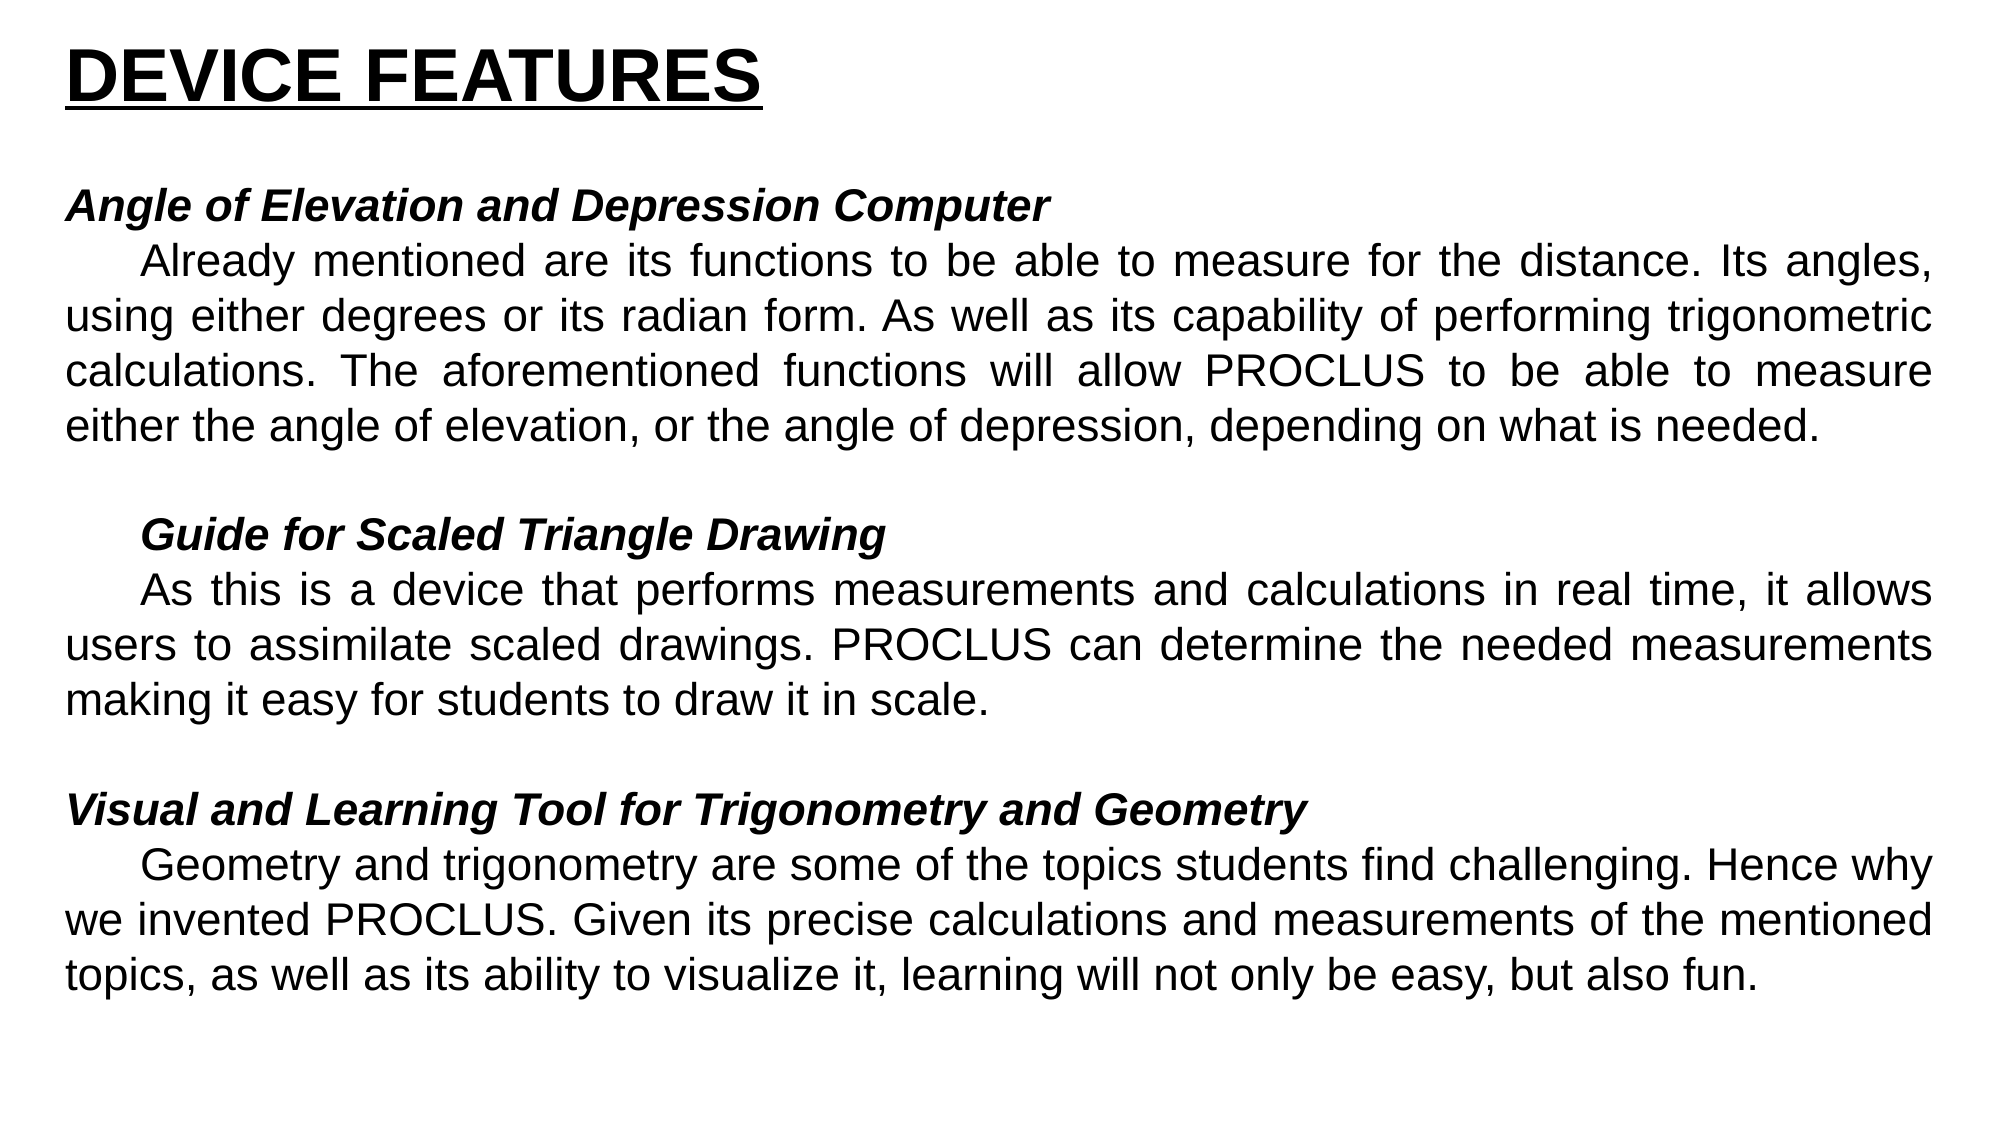

DEVICE FEATURES
Angle of Elevation and Depression Computer
Already mentioned are its functions to be able to measure for the distance. Its angles, using either degrees or its radian form. As well as its capability of performing trigonometric calculations. The aforementioned functions will allow PROCLUS to be able to measure either the angle of elevation, or the angle of depression, depending on what is needed.

Guide for Scaled Triangle Drawing
As this is a device that performs measurements and calculations in real time, it allows users to assimilate scaled drawings. PROCLUS can determine the needed measurements making it easy for students to draw it in scale.
Visual and Learning Tool for Trigonometry and Geometry
Geometry and trigonometry are some of the topics students find challenging. Hence why we invented PROCLUS. Given its precise calculations and measurements of the mentioned topics, as well as its ability to visualize it, learning will not only be easy, but also fun.